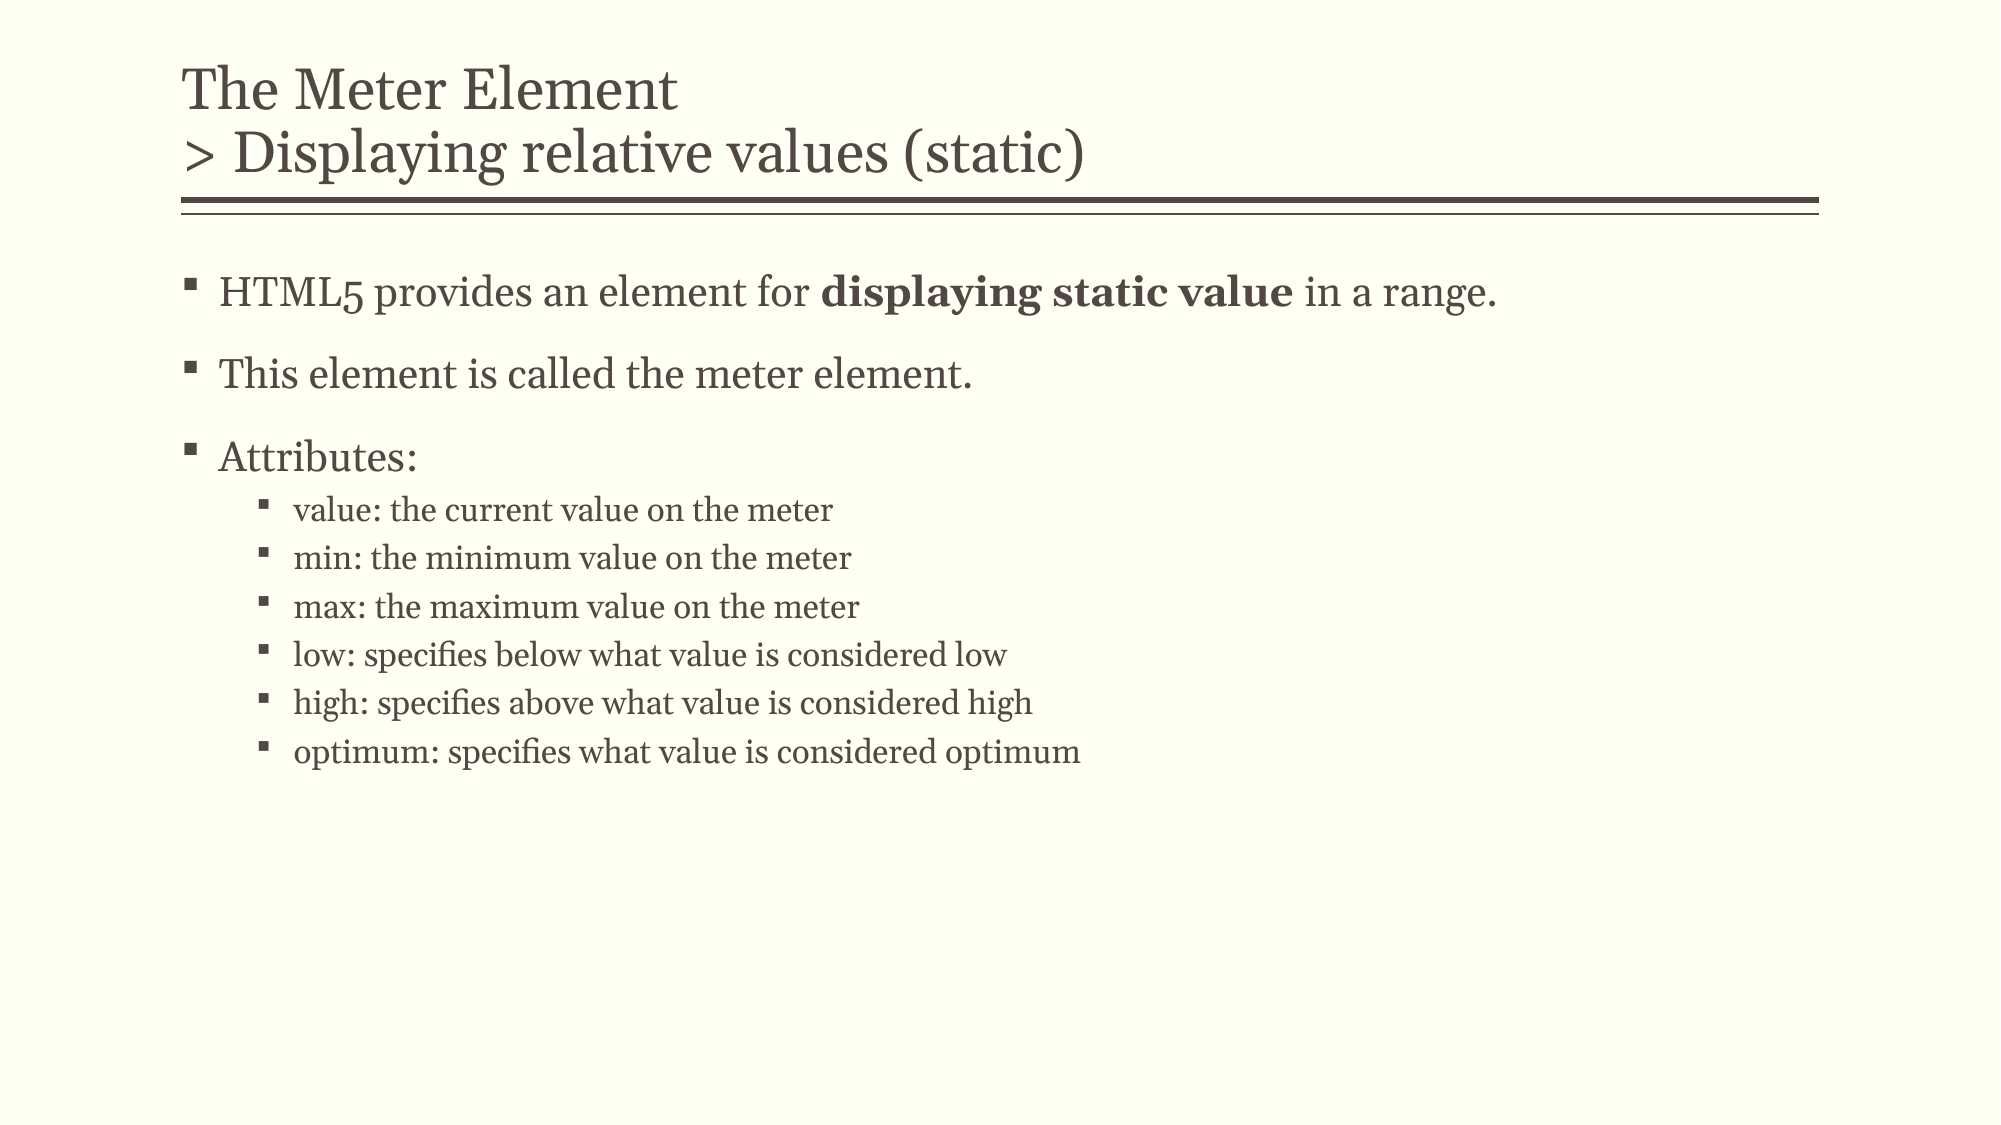

# The Meter Element > Displaying relative values (static)
HTML5 provides an element for displaying static value in a range.
This element is called the meter element.
Attributes:
value: the current value on the meter
min: the minimum value on the meter
max: the maximum value on the meter
low: specifies below what value is considered low
high: specifies above what value is considered high
optimum: specifies what value is considered optimum